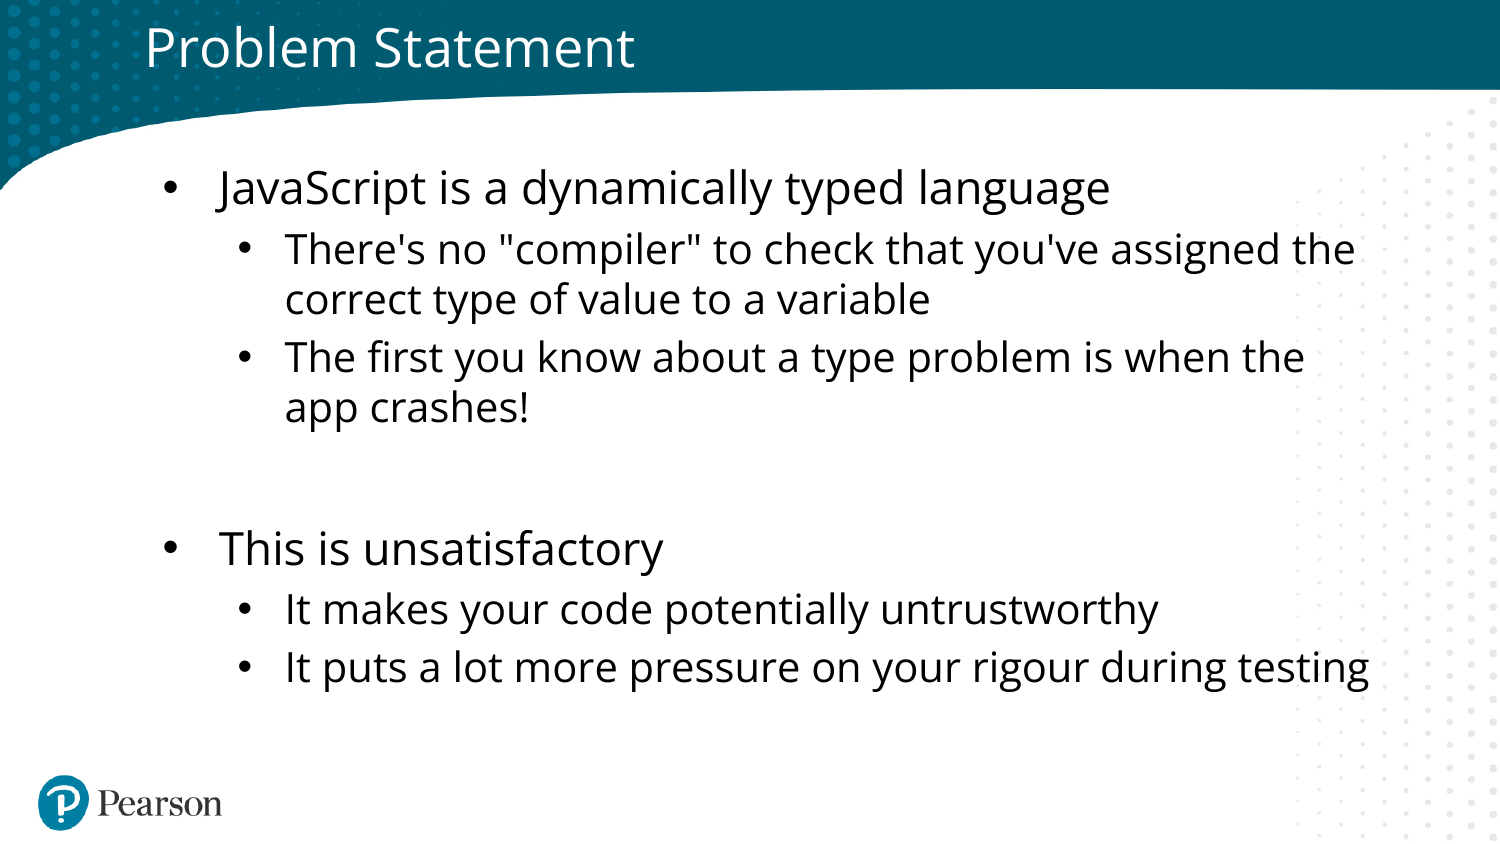

# Problem Statement
JavaScript is a dynamically typed language
There's no "compiler" to check that you've assigned the correct type of value to a variable
The first you know about a type problem is when the app crashes!

This is unsatisfactory
It makes your code potentially untrustworthy
It puts a lot more pressure on your rigour during testing